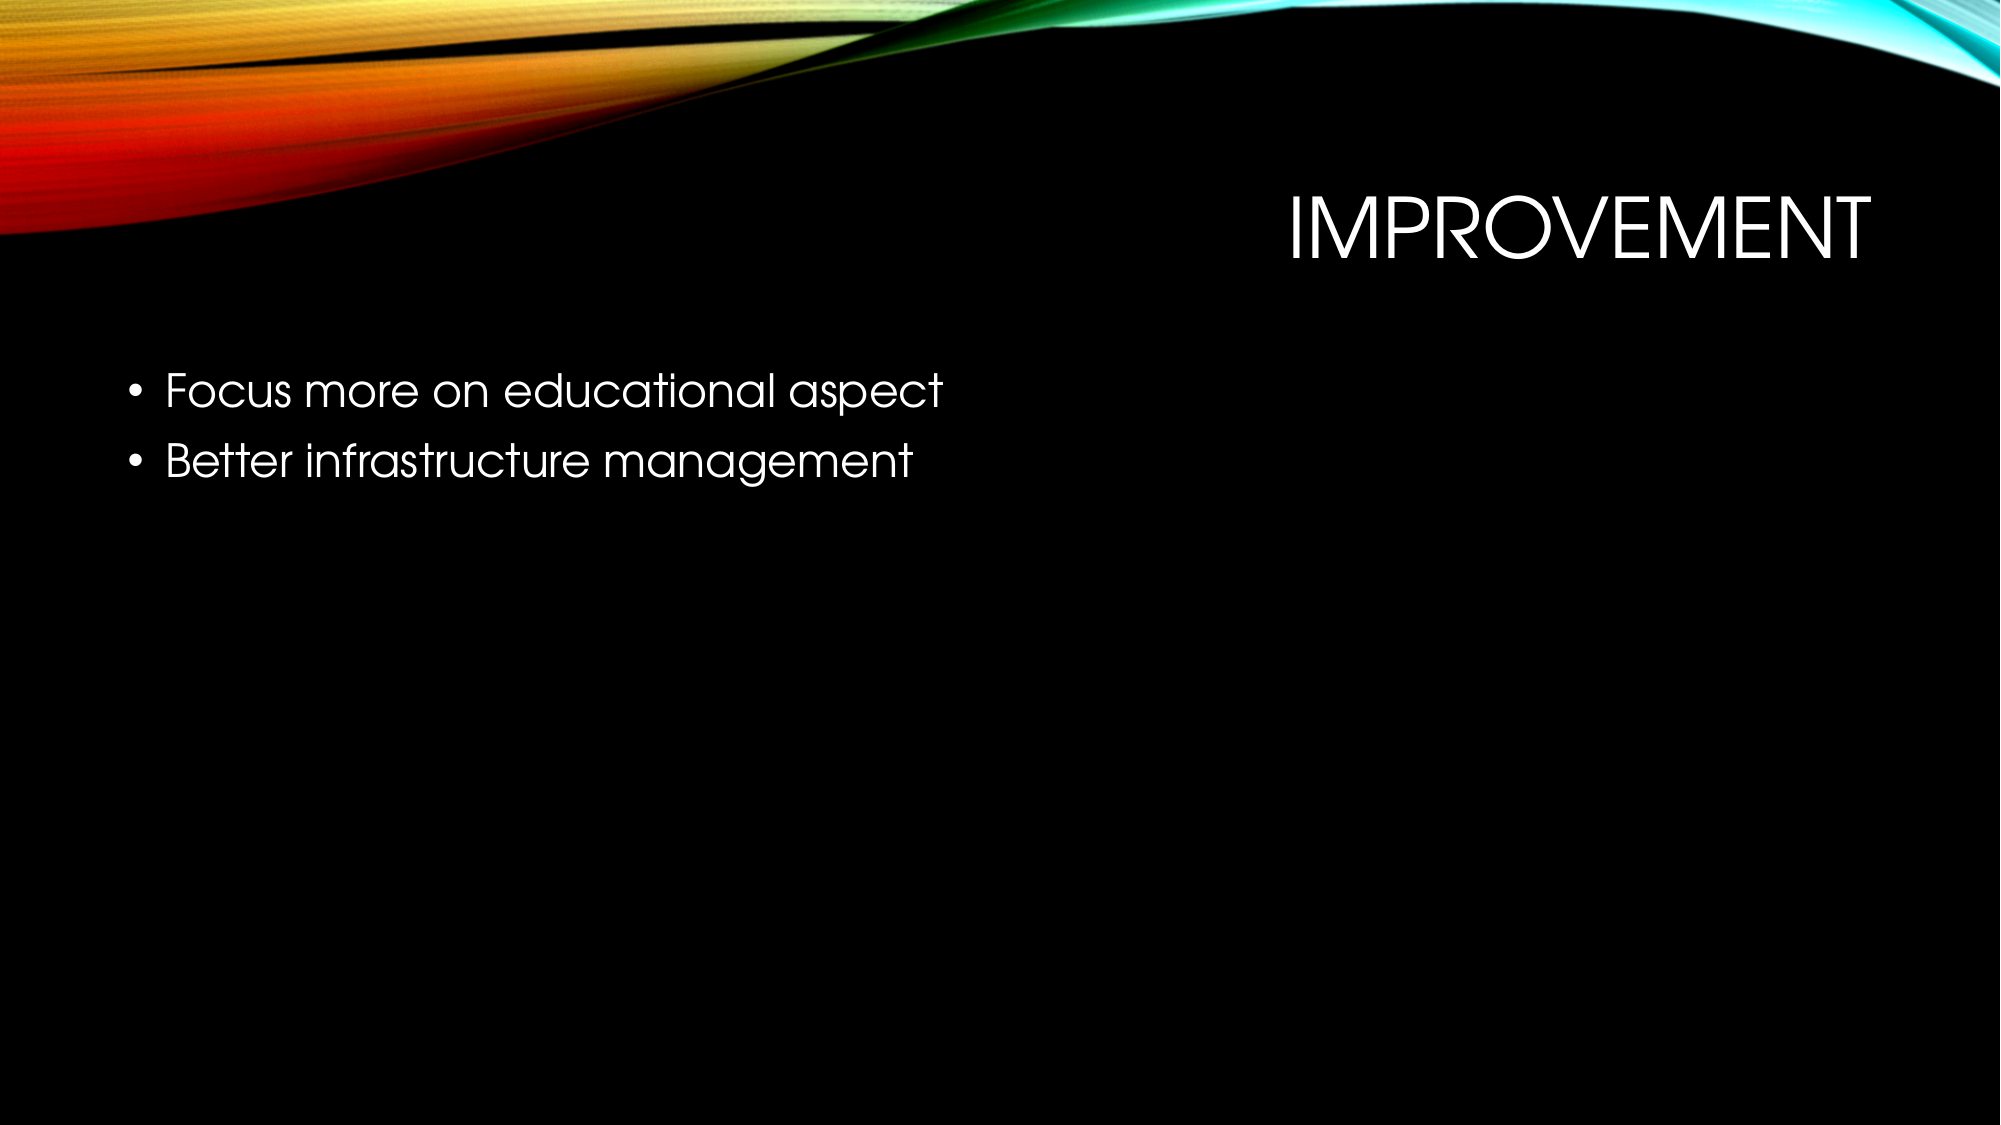

# Improvement
Focus more on educational aspect
Better infrastructure management